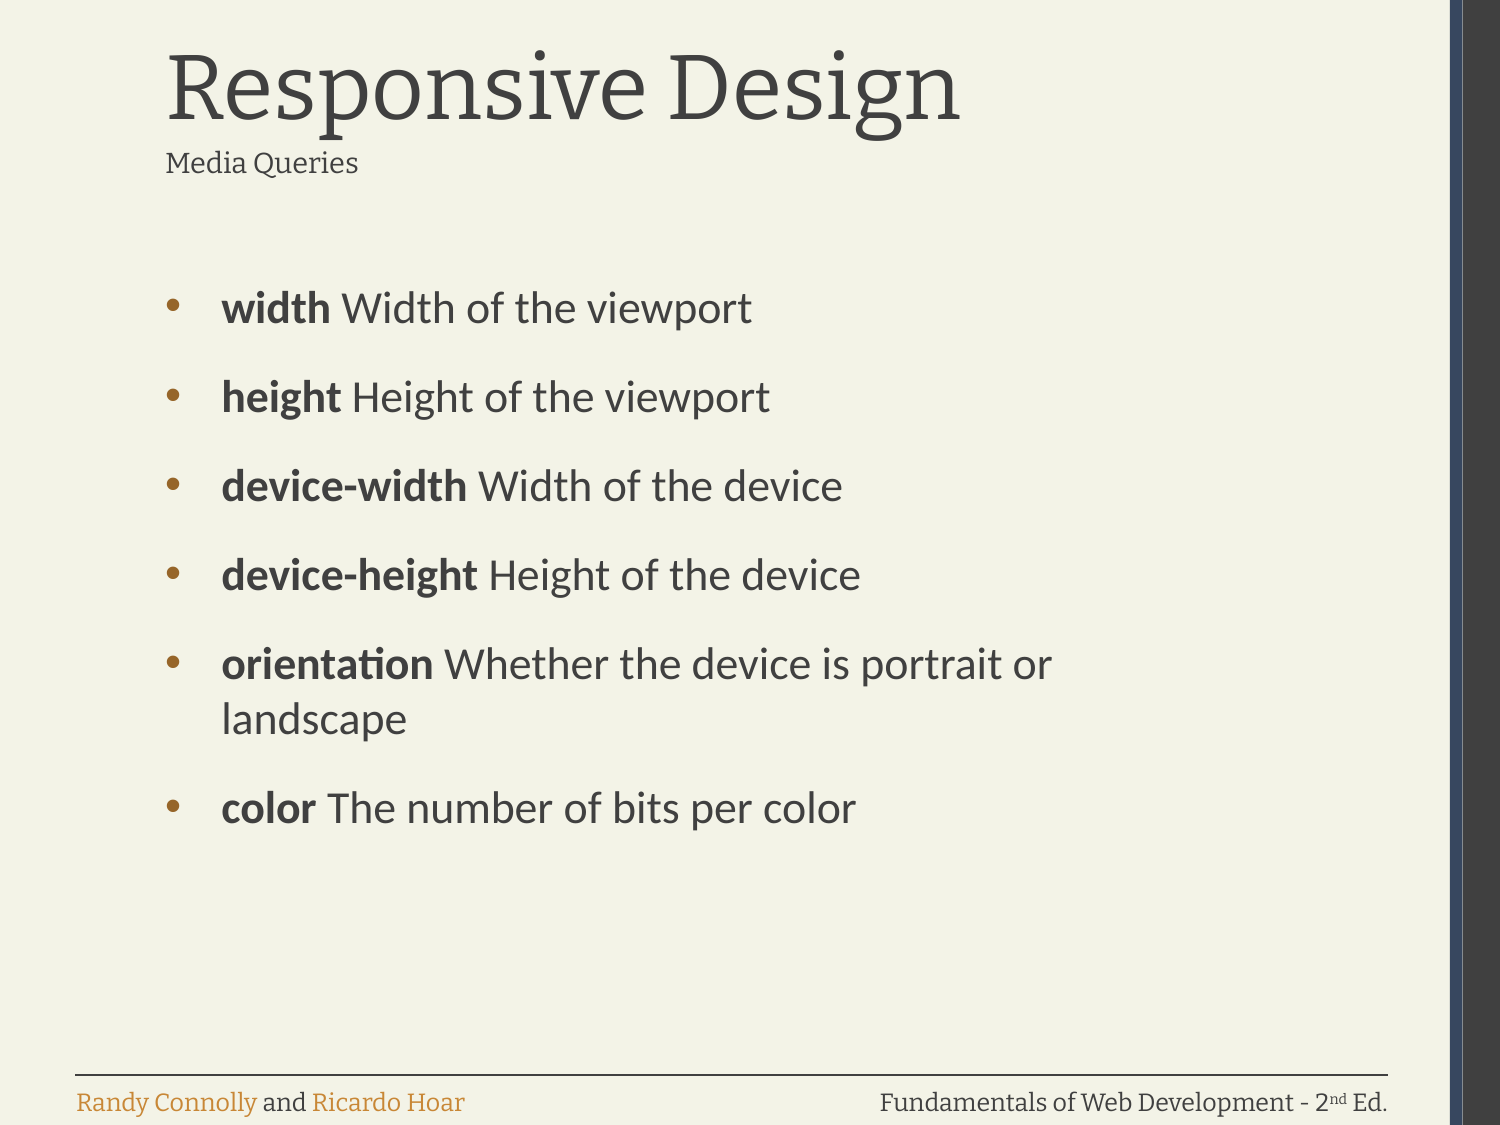

# Responsive Design
Media Queries
width Width of the viewport
height Height of the viewport
device-width Width of the device
device-height Height of the device
orientation Whether the device is portrait or landscape
color The number of bits per color